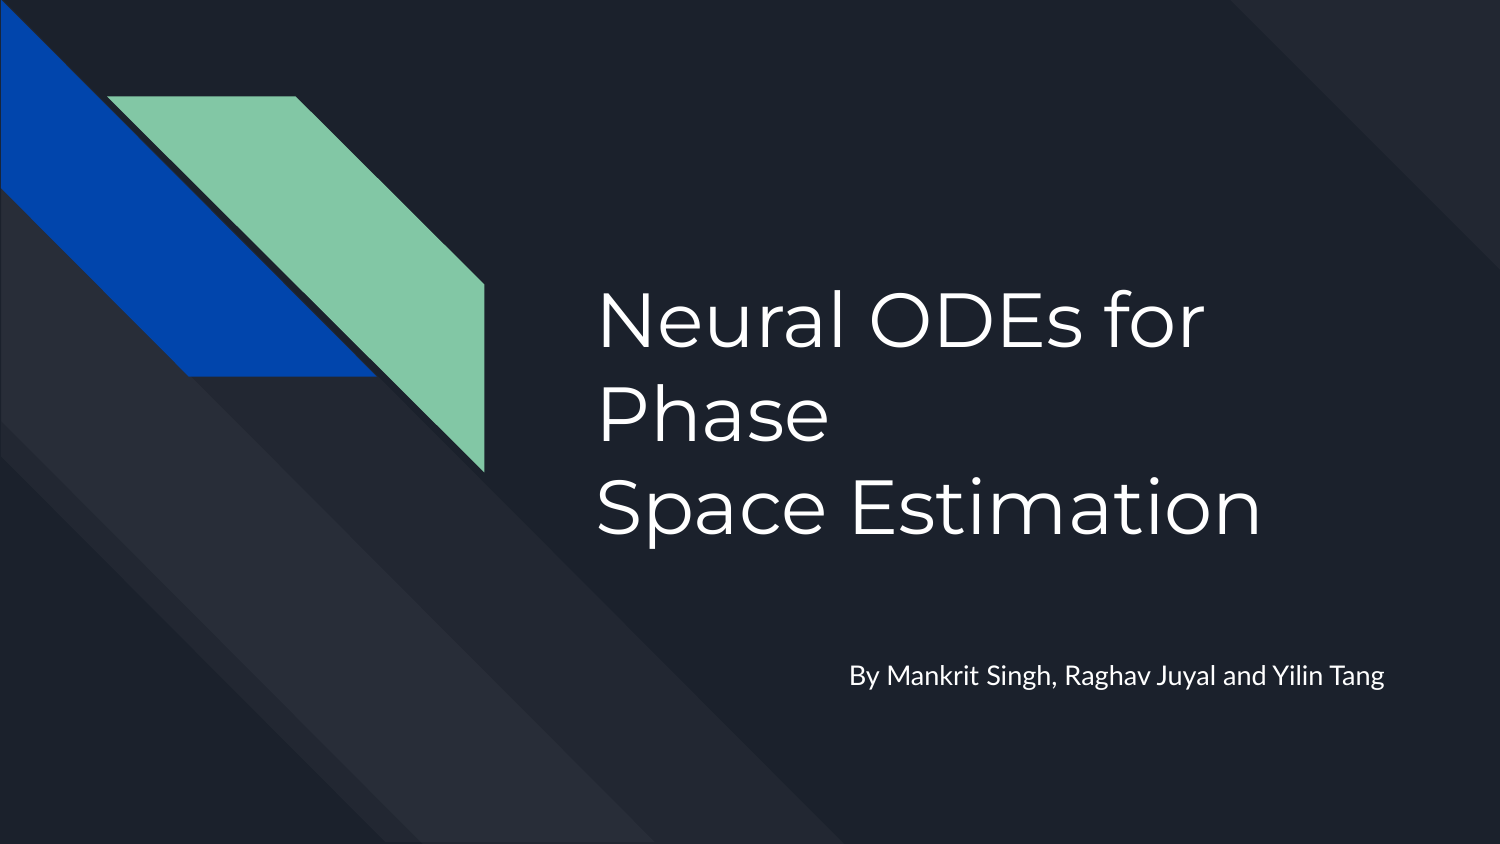

# Neural ODEs for Phase
Space Estimation

By Mankrit Singh, Raghav Juyal and Yilin Tang